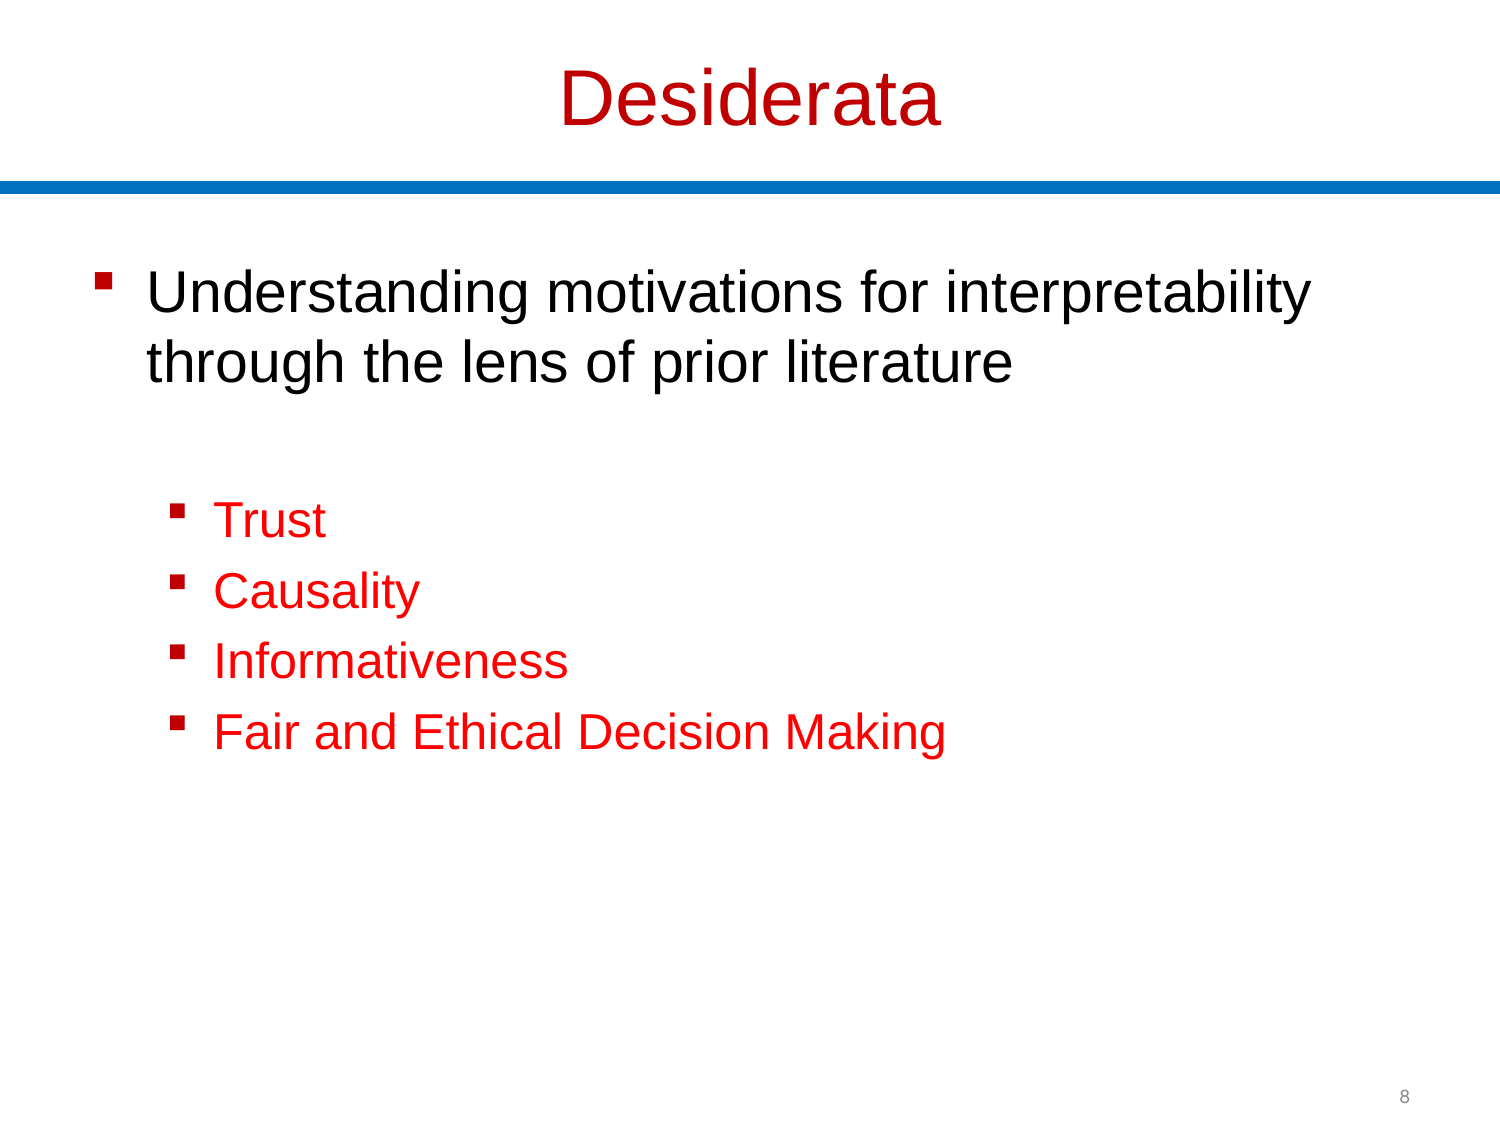

# Desiderata
Understanding motivations for interpretability through the lens of prior literature

Trust
Causality
Informativeness
Fair and Ethical Decision Making
8